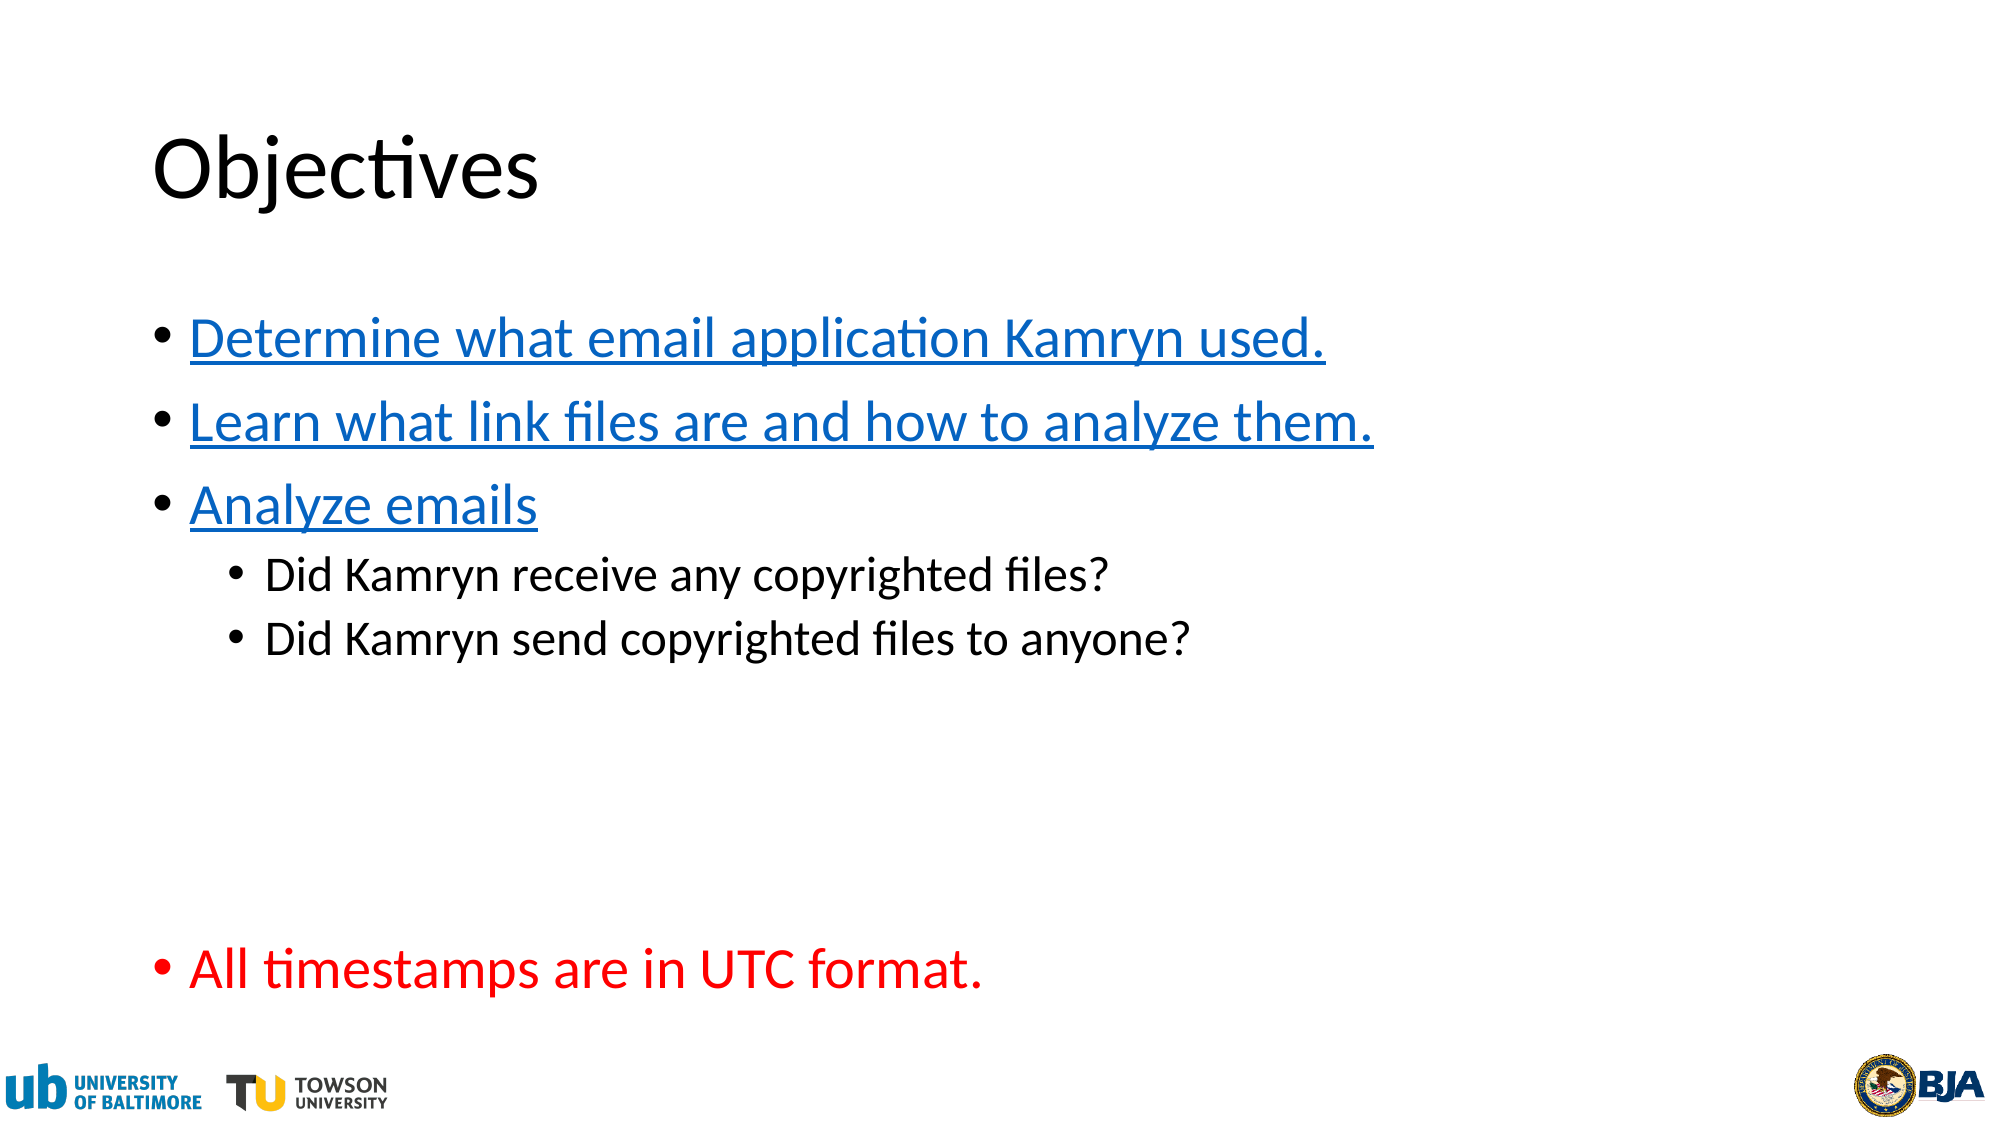

# Objectives
Determine what email application Kamryn used.
Learn what link files are and how to analyze them.
Analyze emails
Did Kamryn receive any copyrighted files?
Did Kamryn send copyrighted files to anyone?

All timestamps are in UTC format.